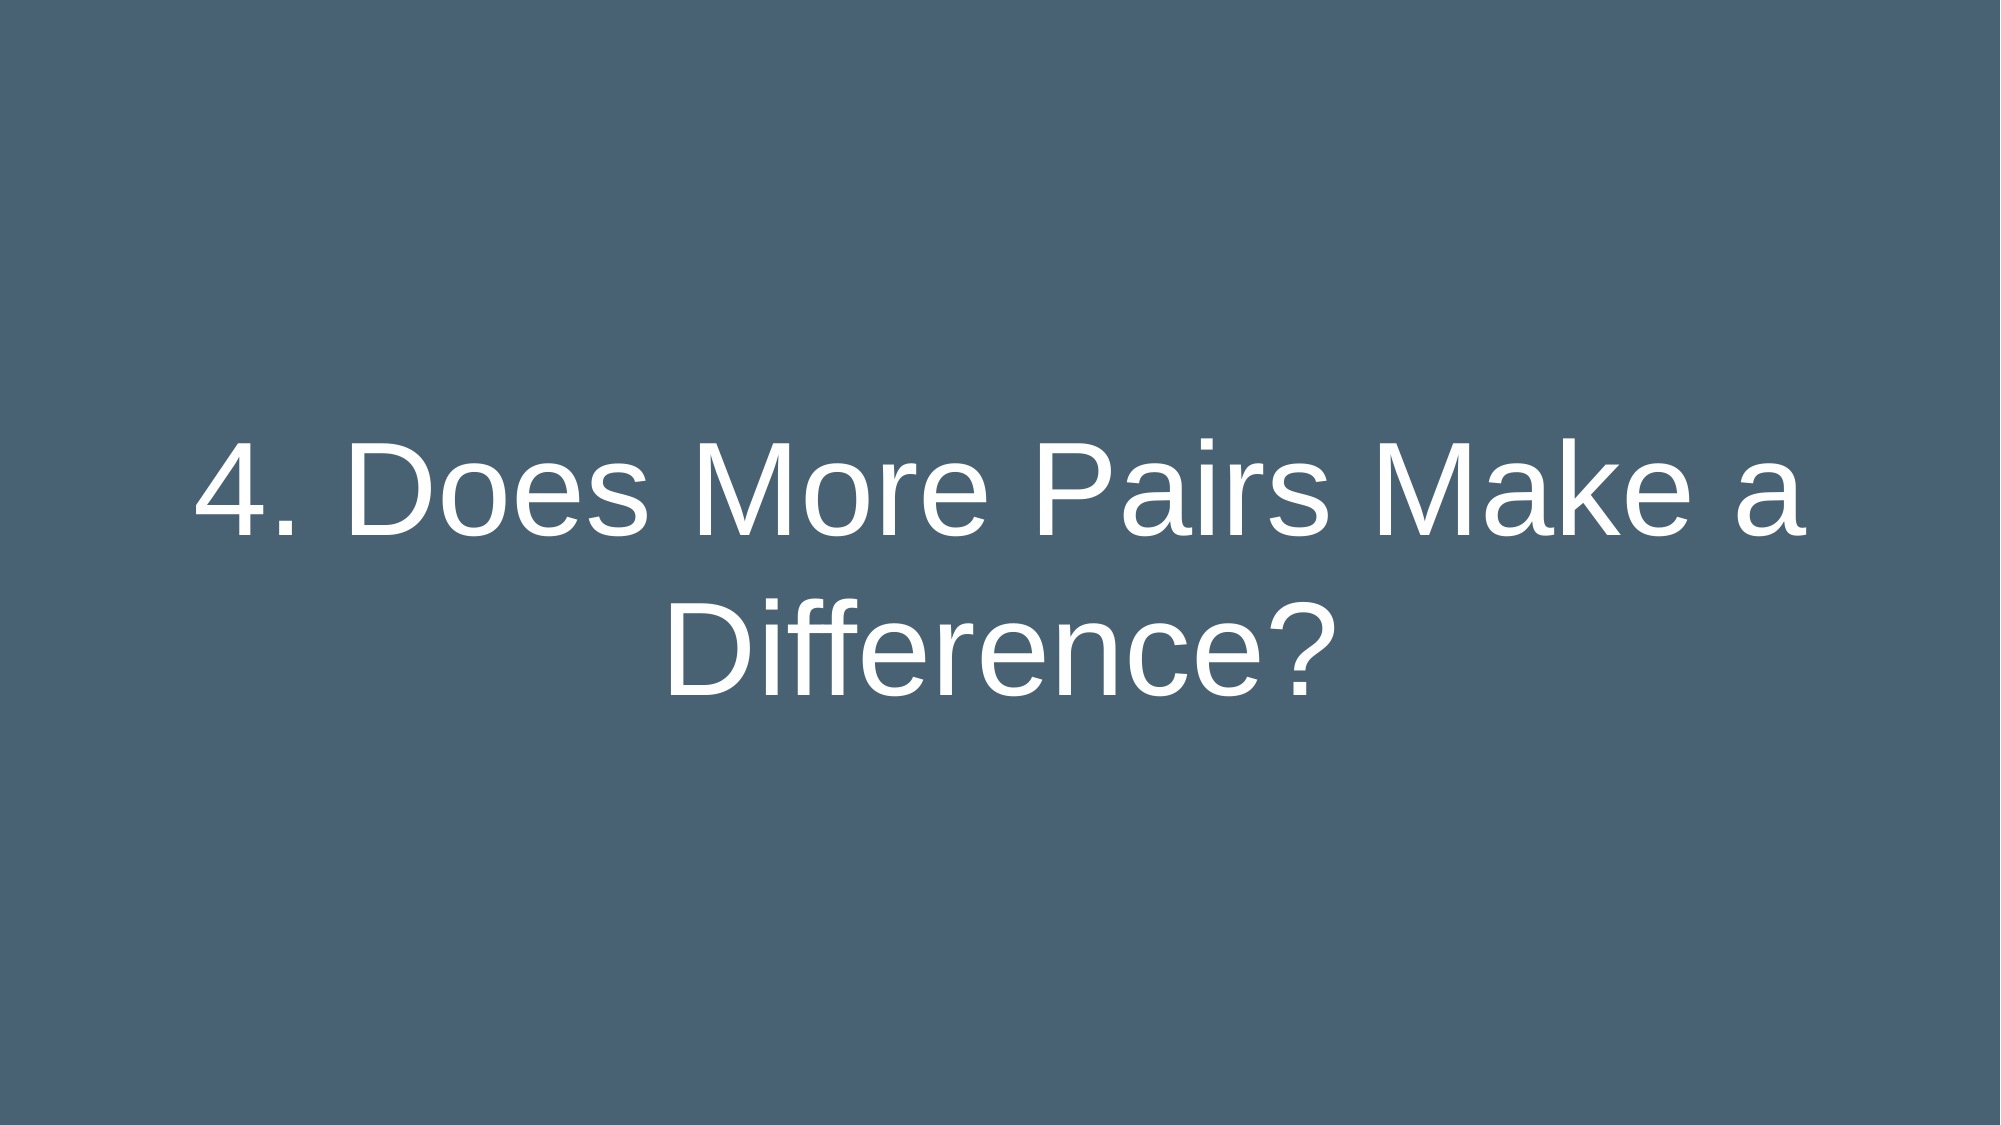

4. Does More Pairs Make a Difference?